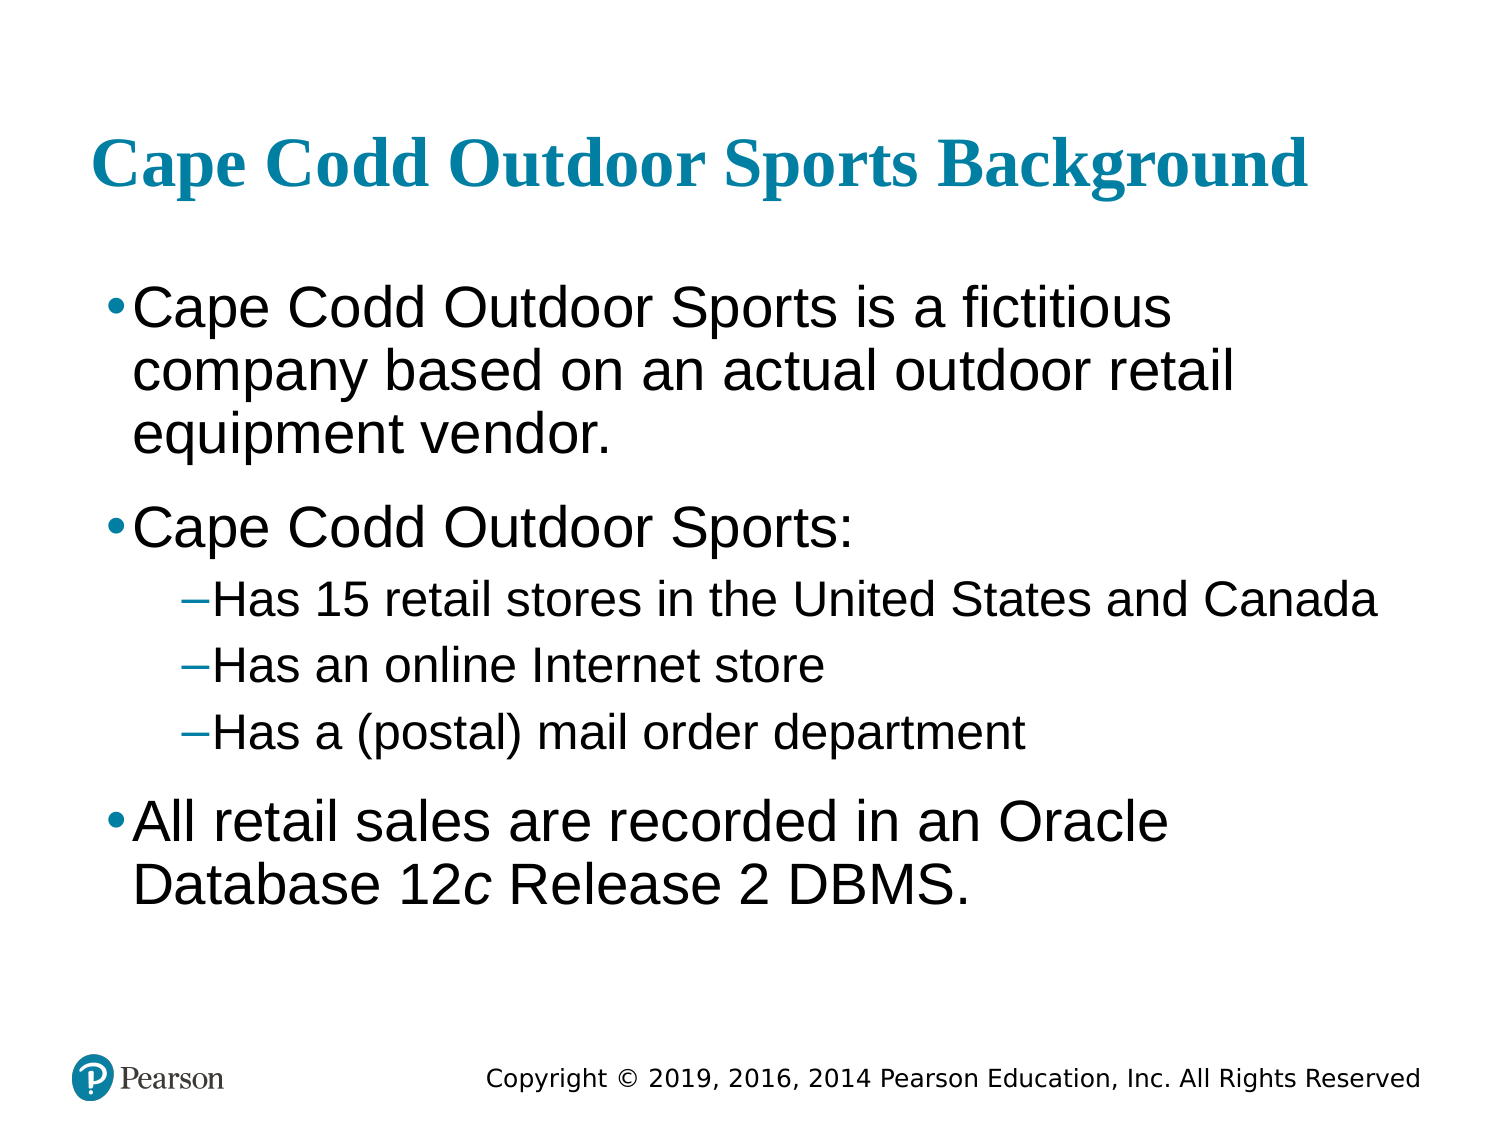

# Cape Codd Outdoor Sports Background
Cape Codd Outdoor Sports is a fictitious company based on an actual outdoor retail equipment vendor.
Cape Codd Outdoor Sports:
Has 15 retail stores in the United States and Canada
Has an online Internet store
Has a (postal) mail order department
All retail sales are recorded in an Oracle Database 12c Release 2 DBMS.